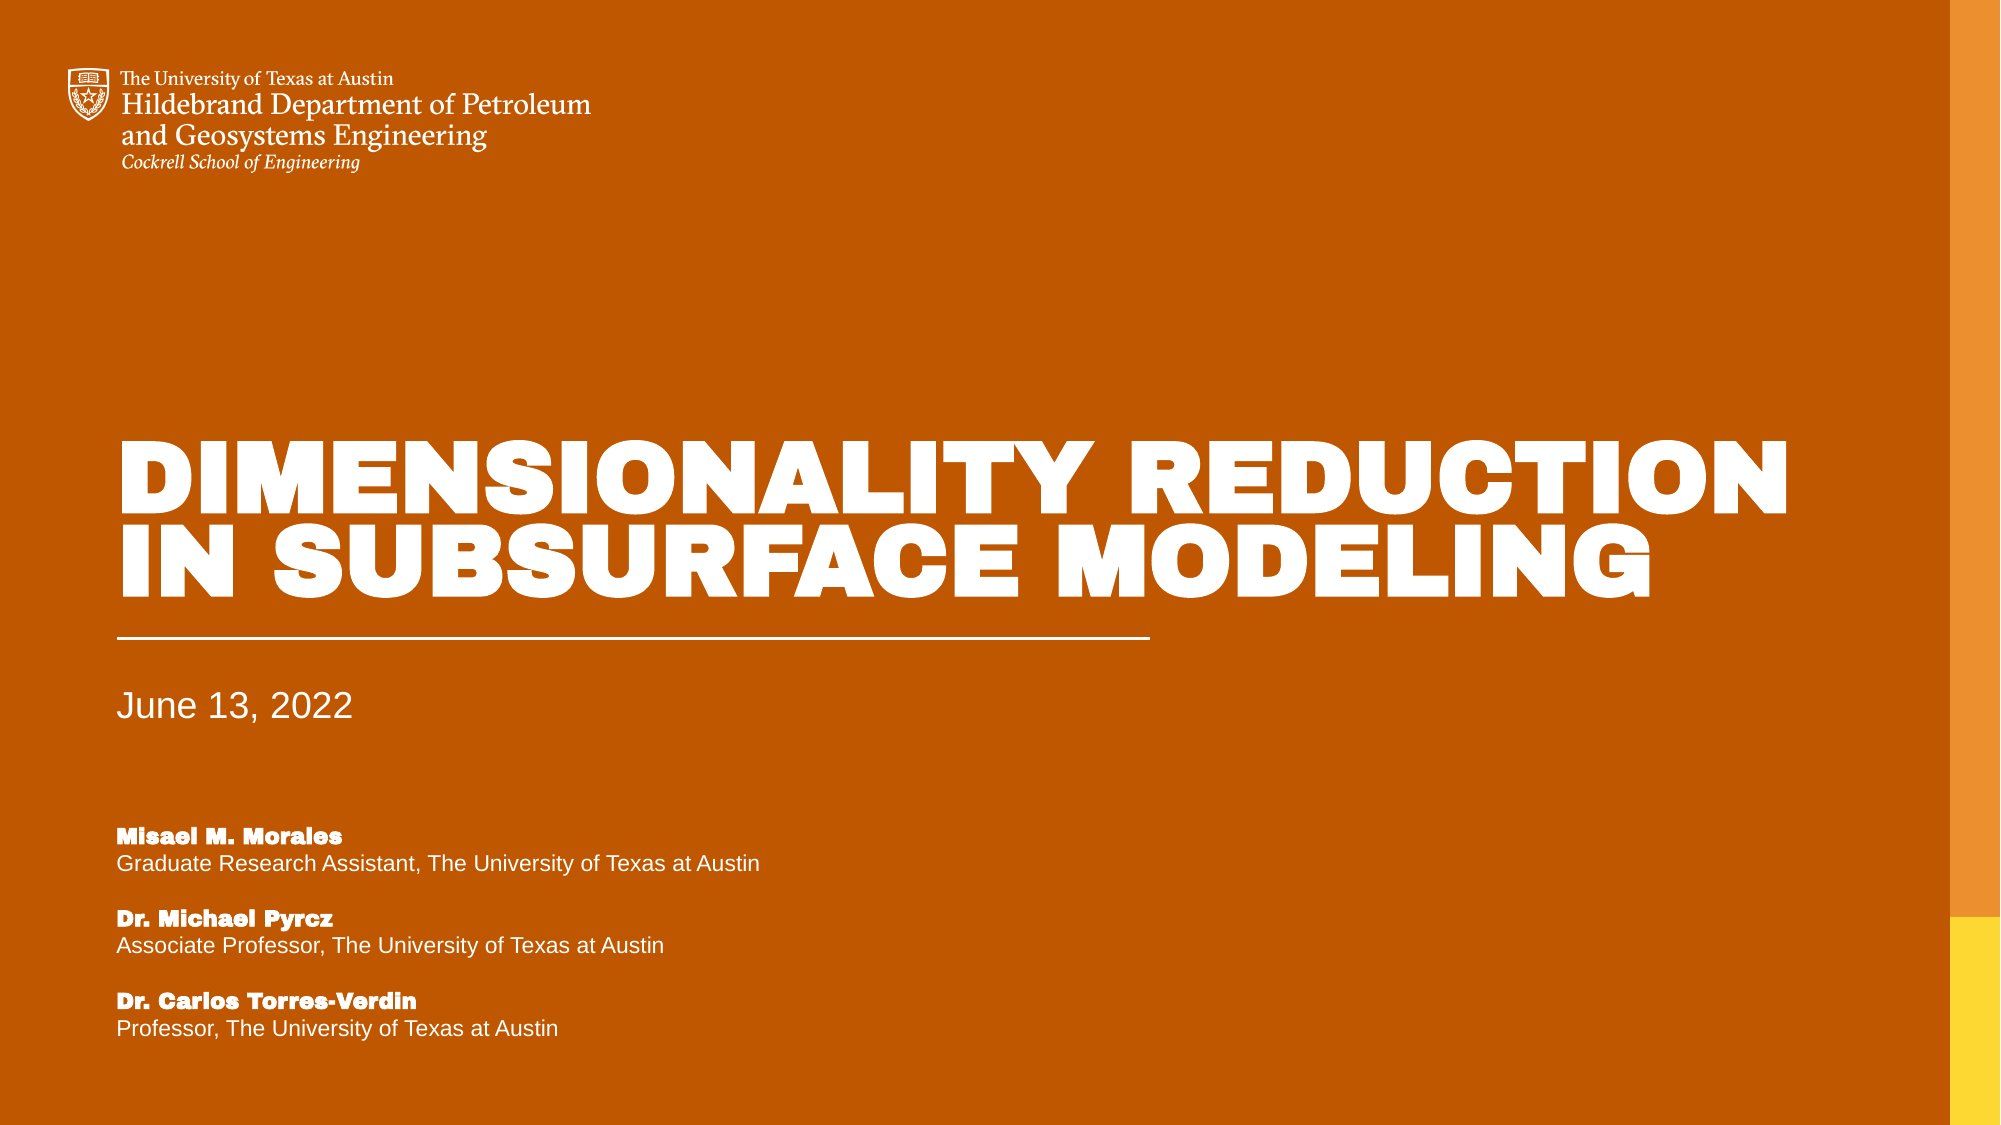

Dimensionality reduction in subsurface modeling
June 13, 2022
Misael M. Morales
Graduate Research Assistant, The University of Texas at Austin

Dr. Michael Pyrcz
Associate Professor, The University of Texas at Austin

Dr. Carlos Torres-Verdin
Professor, The University of Texas at Austin